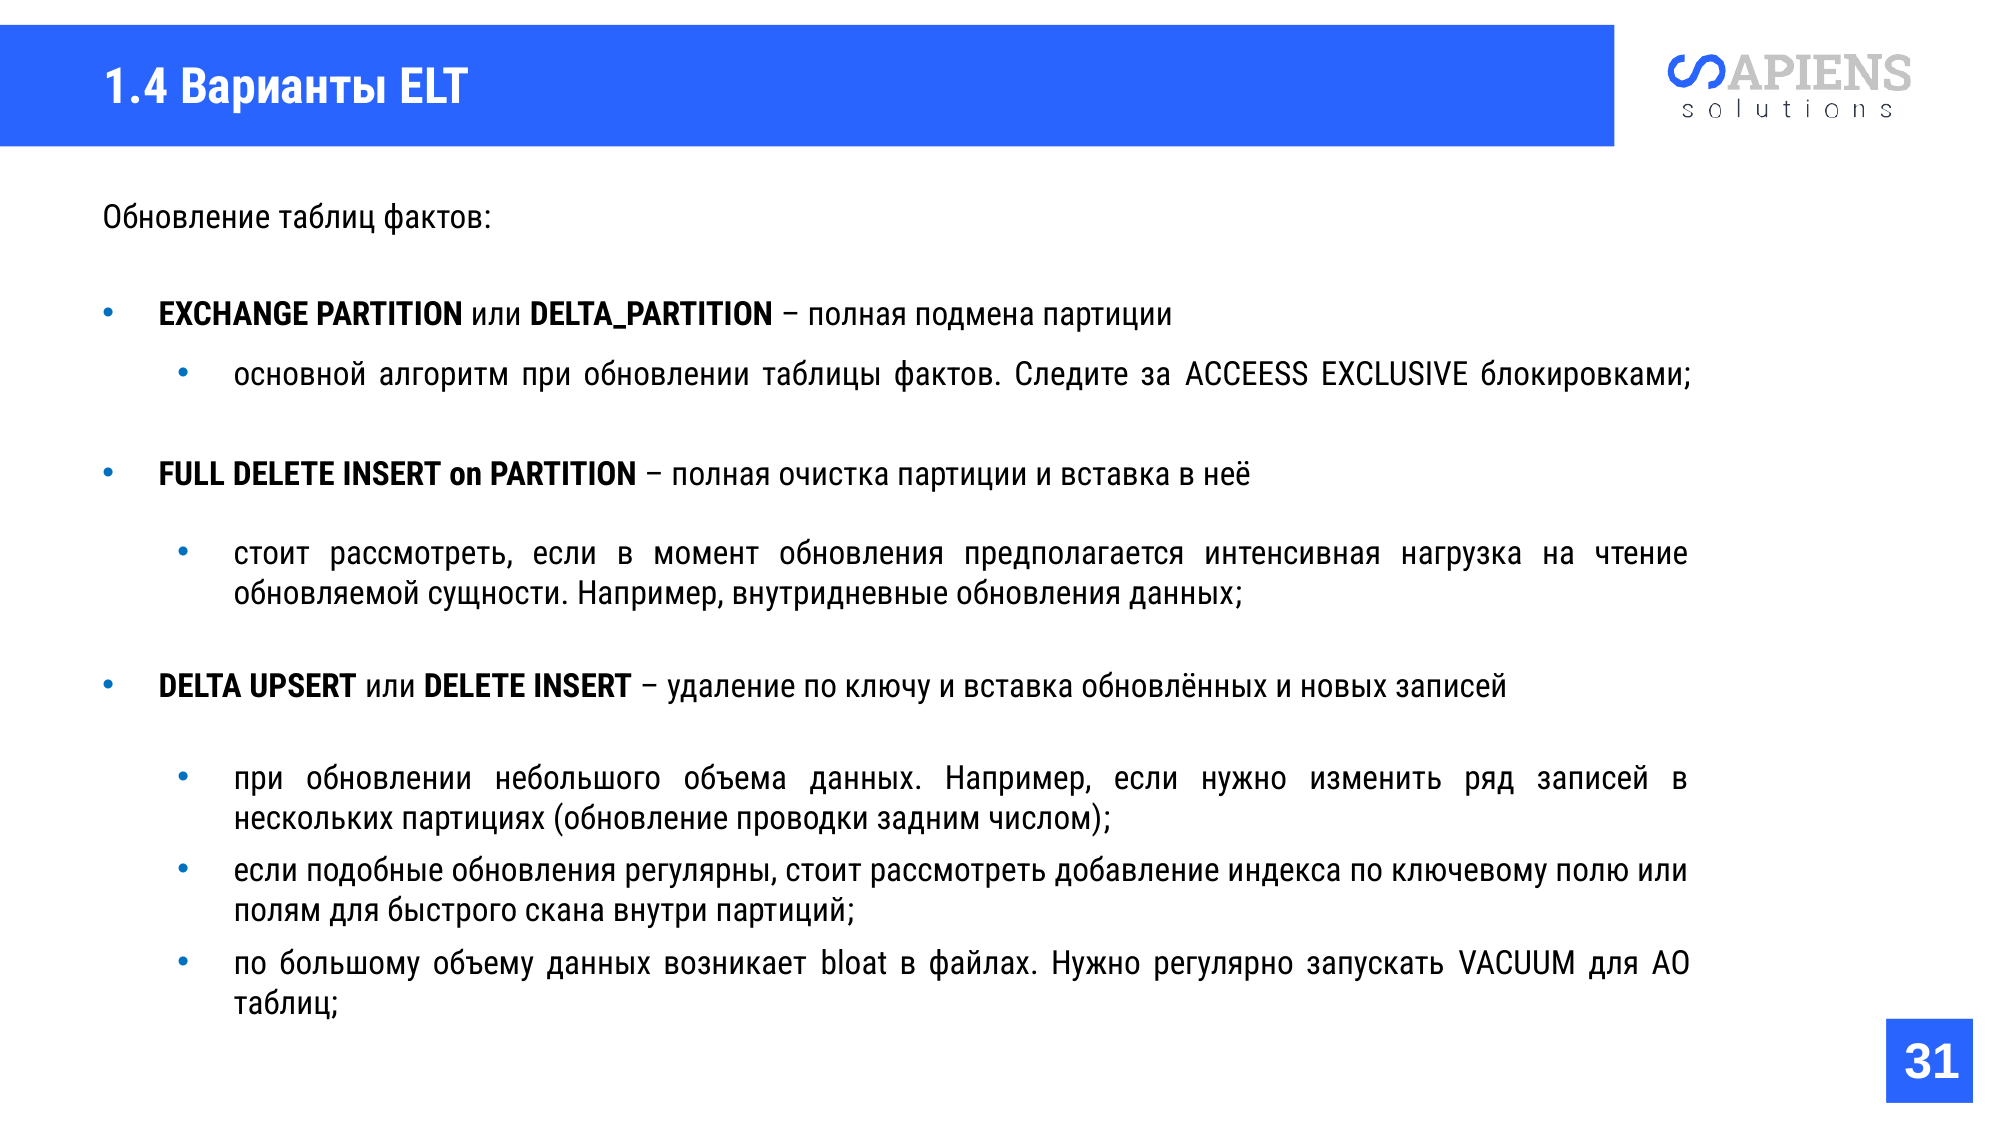

1.4 Варианты ELT
Обновление таблиц фактов:
EXCHANGE PARTITION или DELTA_PARTITION – полная подмена партиции
основной алгоритм при обновлении таблицы фактов. Следите за ACCEESS EXCLUSIVE блокировками;
FULL DELETE INSERT on PARTITION – полная очистка партиции и вставка в неё

стоит рассмотреть, если в момент обновления предполагается интенсивная нагрузка на чтение обновляемой сущности. Например, внутридневные обновления данных;

DELTA UPSERT или DELETE INSERT – удаление по ключу и вставка обновлённых и новых записей

при обновлении небольшого объема данных. Например, если нужно изменить ряд записей в нескольких партициях (обновление проводки задним числом);
если подобные обновления регулярны, стоит рассмотреть добавление индекса по ключевому полю или полям для быстрого скана внутри партиций;
по большому объему данных возникает bloat в файлах. Нужно регулярно запускать VACUUM для AO таблиц;

18
31